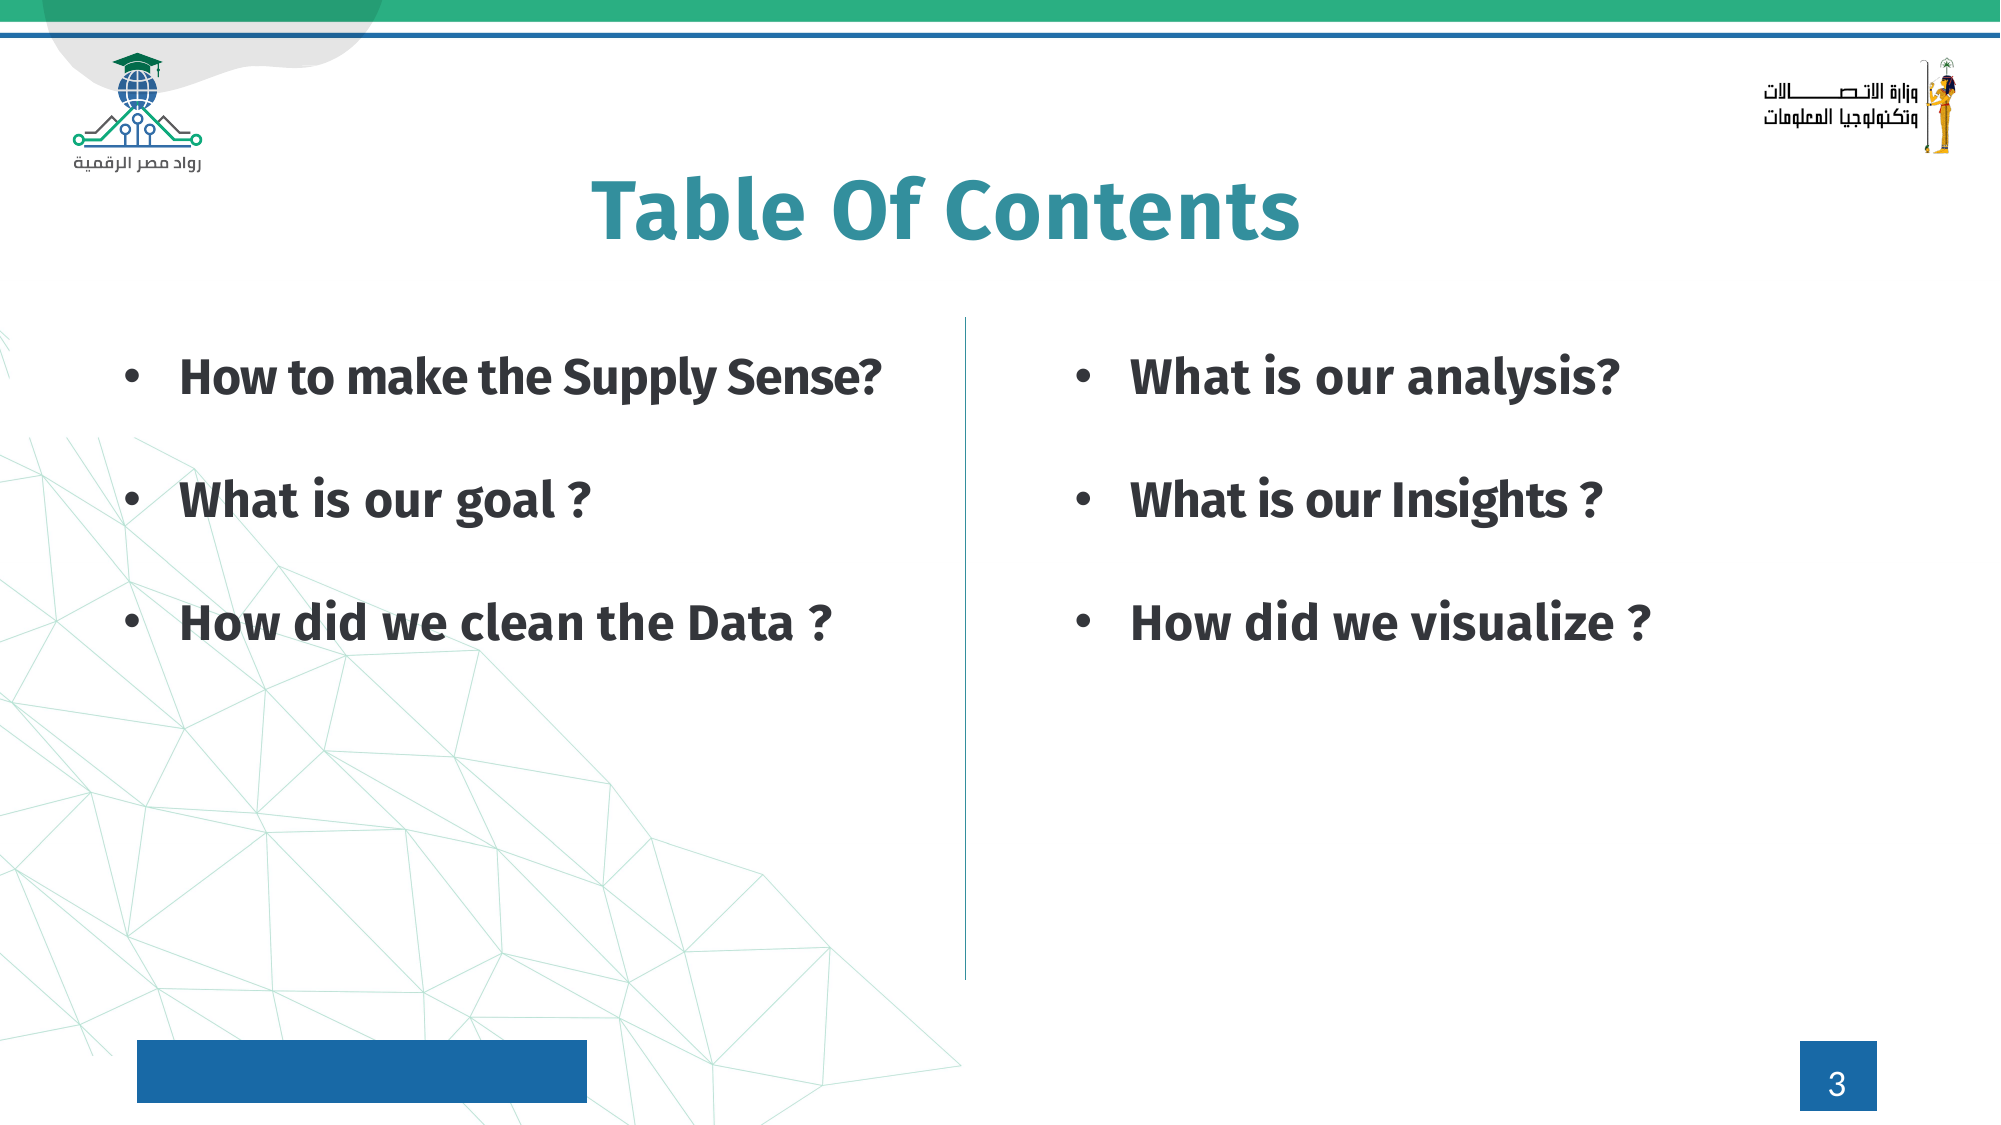

# Table Of Contents

How to make the Supply Sense?

What is our goal ?

How did we clean the Data ?

What is our analysis?

What is our Insights ?

How did we visualize ?

3